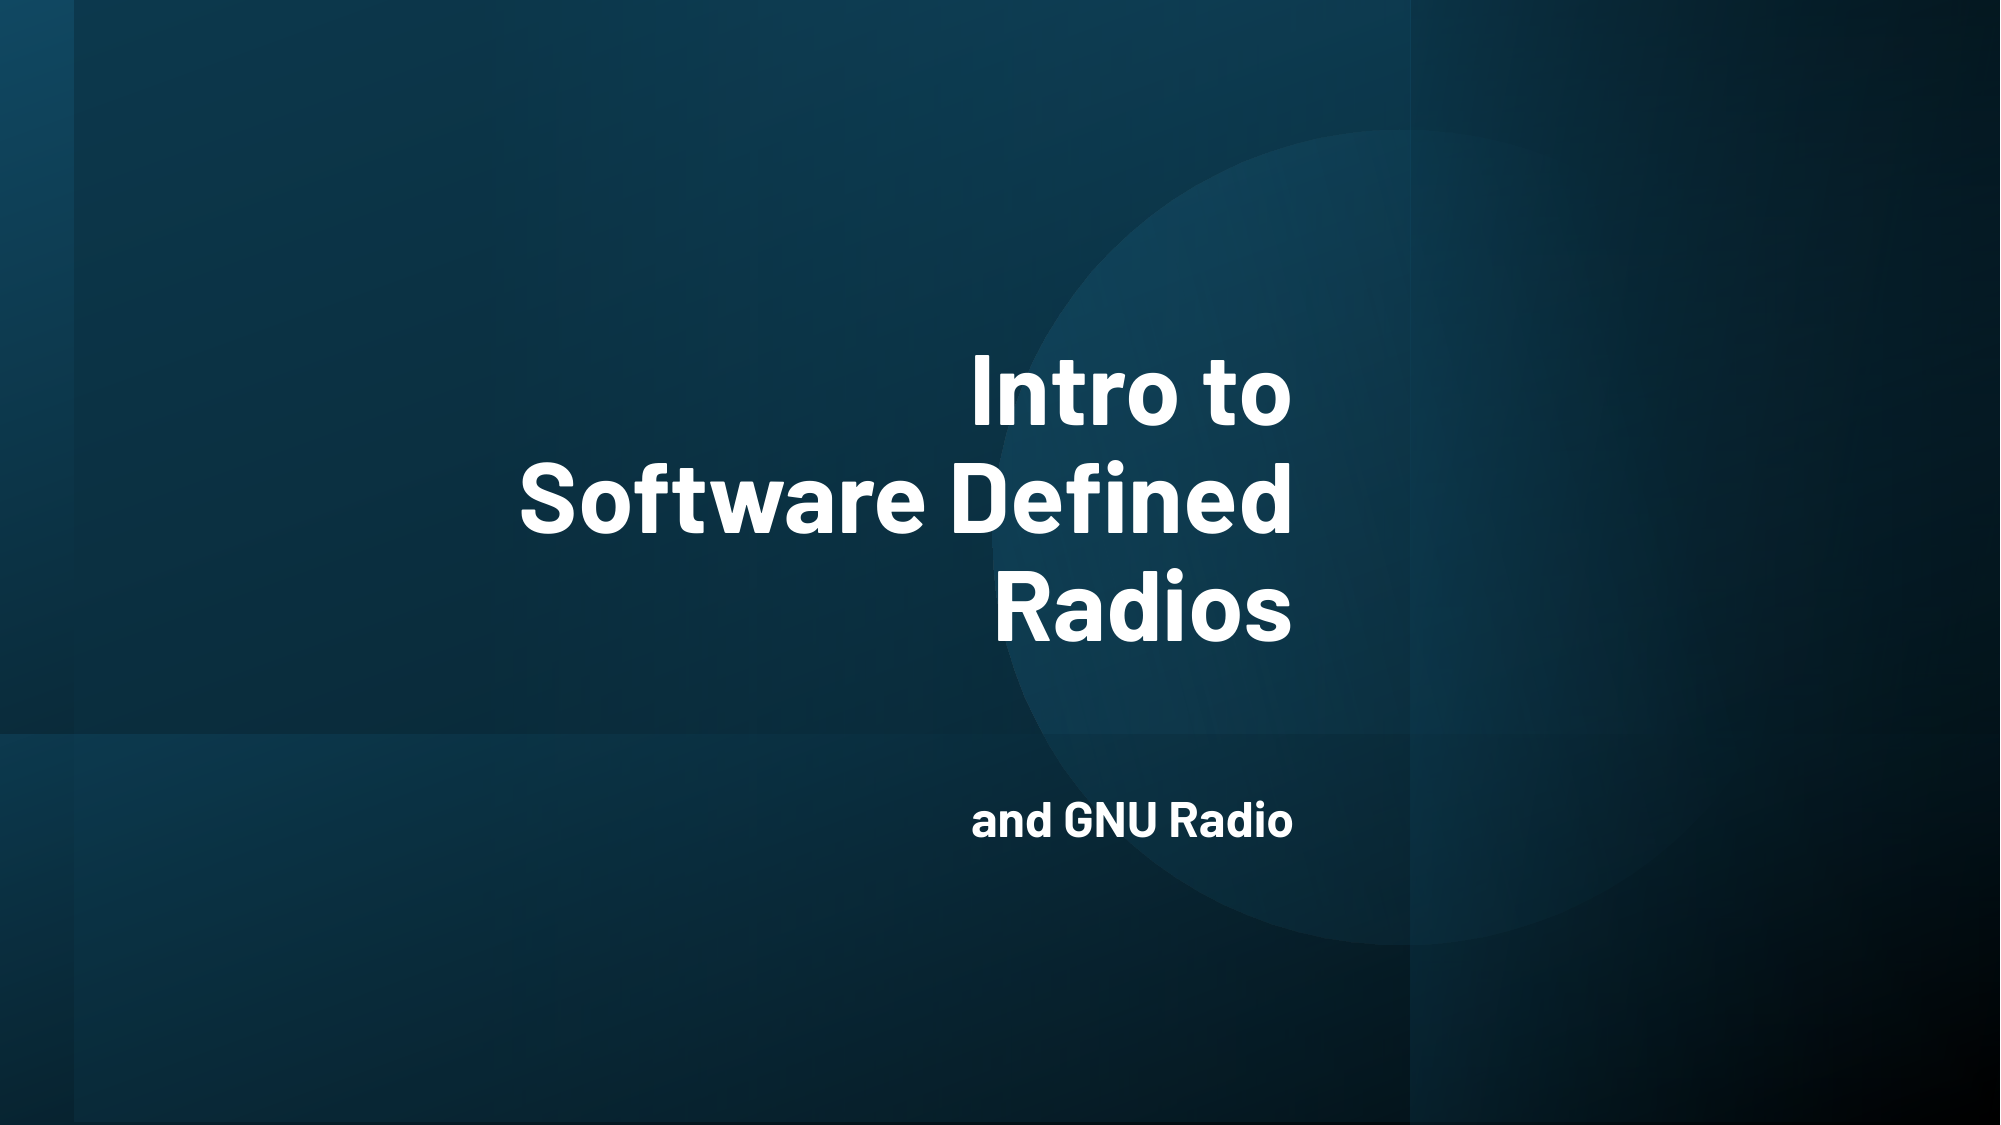

# Intro to Software Defined Radios

and GNU Radio
1